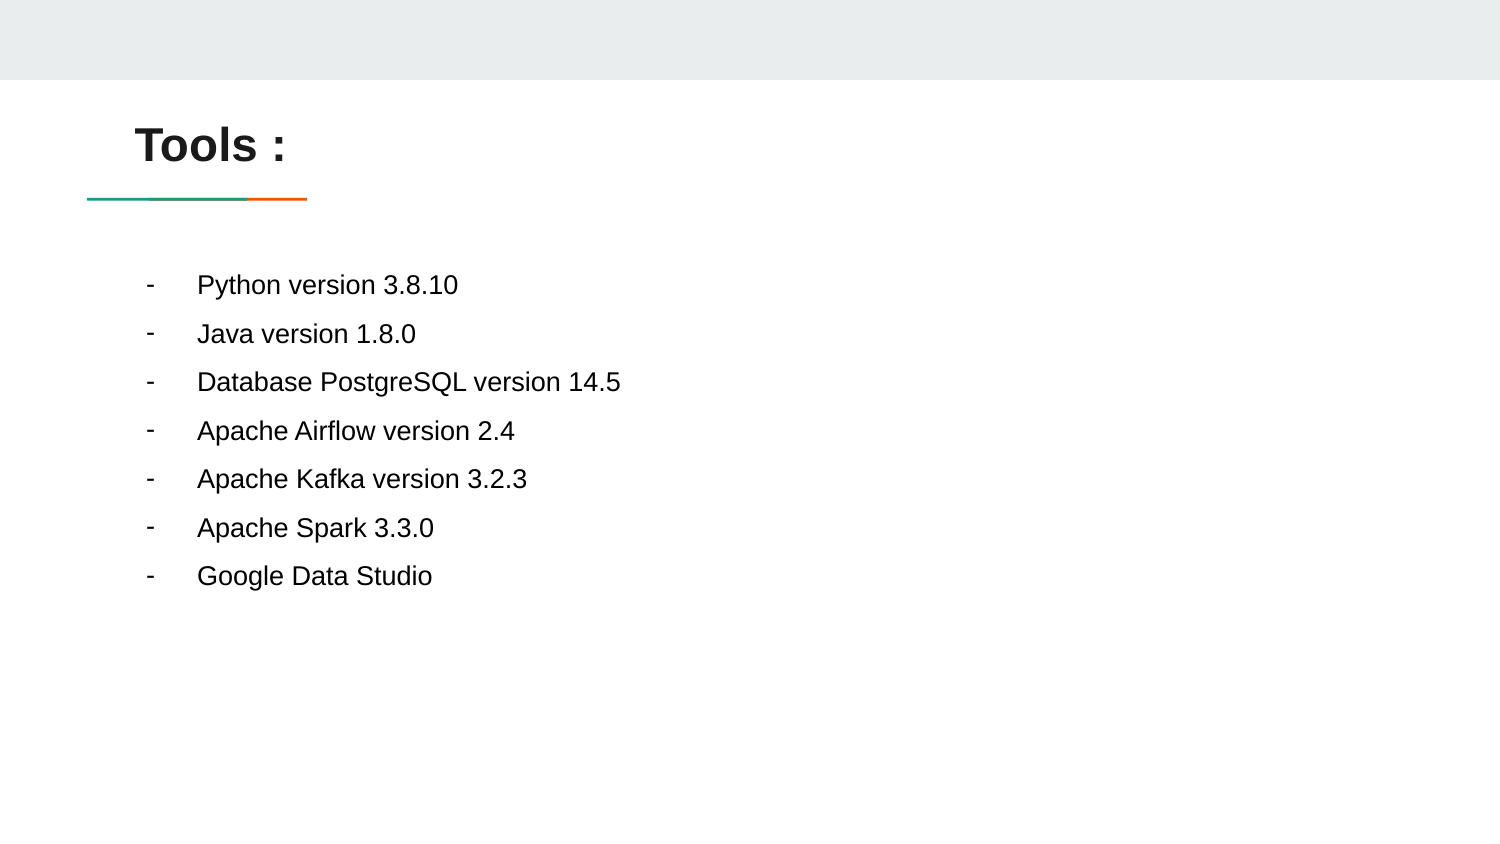

# Tools :
Python version 3.8.10
Java version 1.8.0
Database PostgreSQL version 14.5
Apache Airflow version 2.4
Apache Kafka version 3.2.3
Apache Spark 3.3.0
Google Data Studio